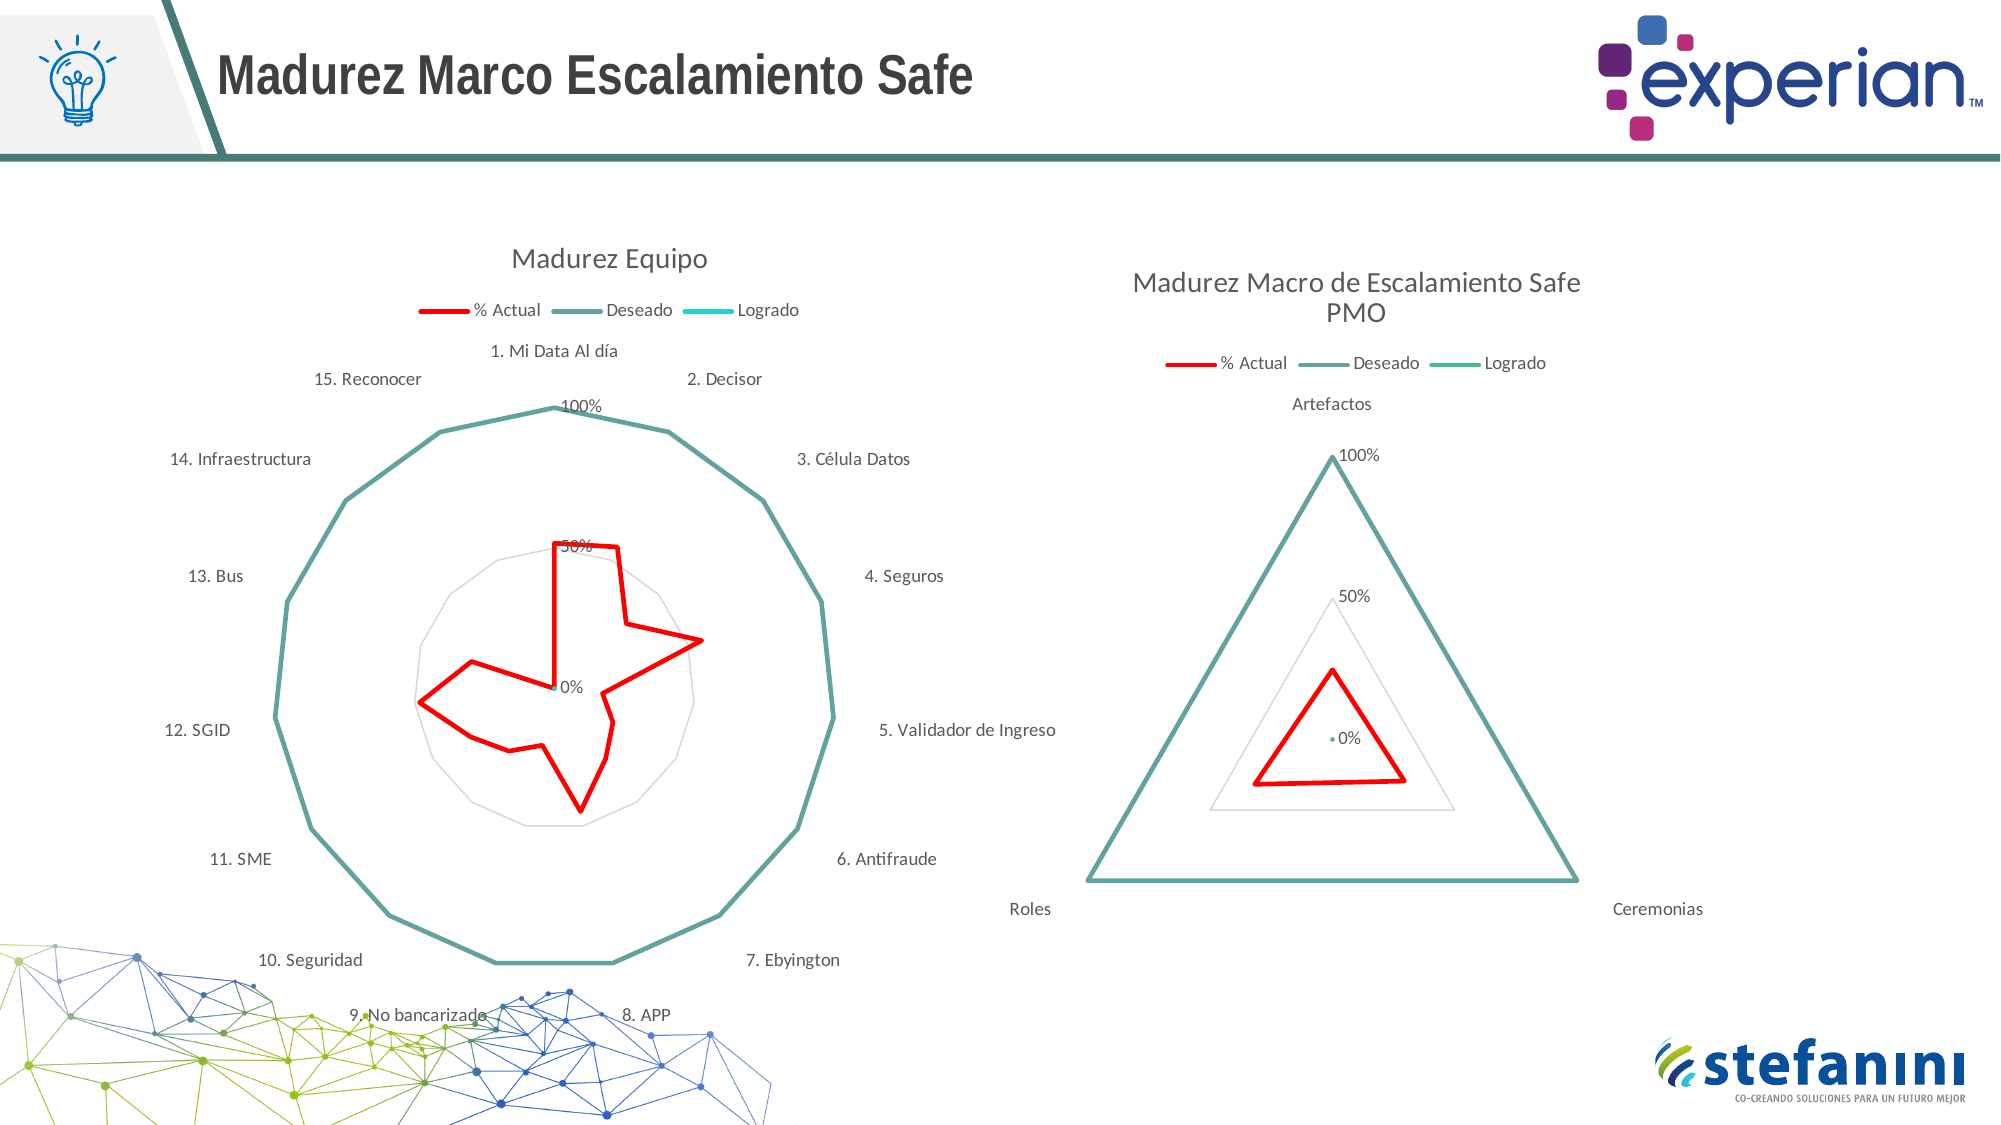

# Madurez Marco Escalamiento Safe

### Chart: Madurez Equipo

| Category | % Actual | Deseado | Logrado |
|---|---|---|---|
| 1. Mi Data Al día | 0.5172413793103449 | 1.0 | 0.0 |
| 2. Decisor | 0.5517241379310345 | 1.0 | 0.0 |
| 3. Célula Datos | 0.3448275862068966 | 1.0 | 0.0 |
| 4. Seguros | 0.5517241379310345 | 1.0 | 0.0 |
| 5. Validador de Ingreso | 0.1724137931034483 | 1.0 | 0.0 |
| 6. Antifraude | 0.2413793103448276 | 1.0 | 0.0 |
| 7. Ebyington | 0.3103448275862069 | 1.0 | 0.0 |
| 8. APP | 0.4482758620689655 | 1.0 | 0.0 |
| 9. No bancarizado | 0.20689655172413793 | 1.0 | 0.0 |
| 10. Seguridad | 0.27586206896551724 | 1.0 | 0.0 |
| 11. SME | 0.3448275862068966 | 1.0 | 0.0 |
| 12. SGID | 0.4827586206896552 | 1.0 | 0.0 |
| 13. Bus | 0.3103448275862069 | 1.0 | 0.0 |
| 14. Infraestructura | 0.0 | 1.0 | 0.0 |
| 15. Reconocer | 0.0 | 1.0 | 0.0 |

### Chart: Madurez Macro de Escalamiento Safe
PMO

| Category | % Actual | Deseado | Logrado |
|---|---|---|---|
| Artefactos | 0.24666666666666667 | 1.0 | 0.0 |
| Ceremonias | 0.29444444444444445 | 1.0 | 0.0 |
| Roles | 0.31724137931034485 | 1.0 | 0.0 |